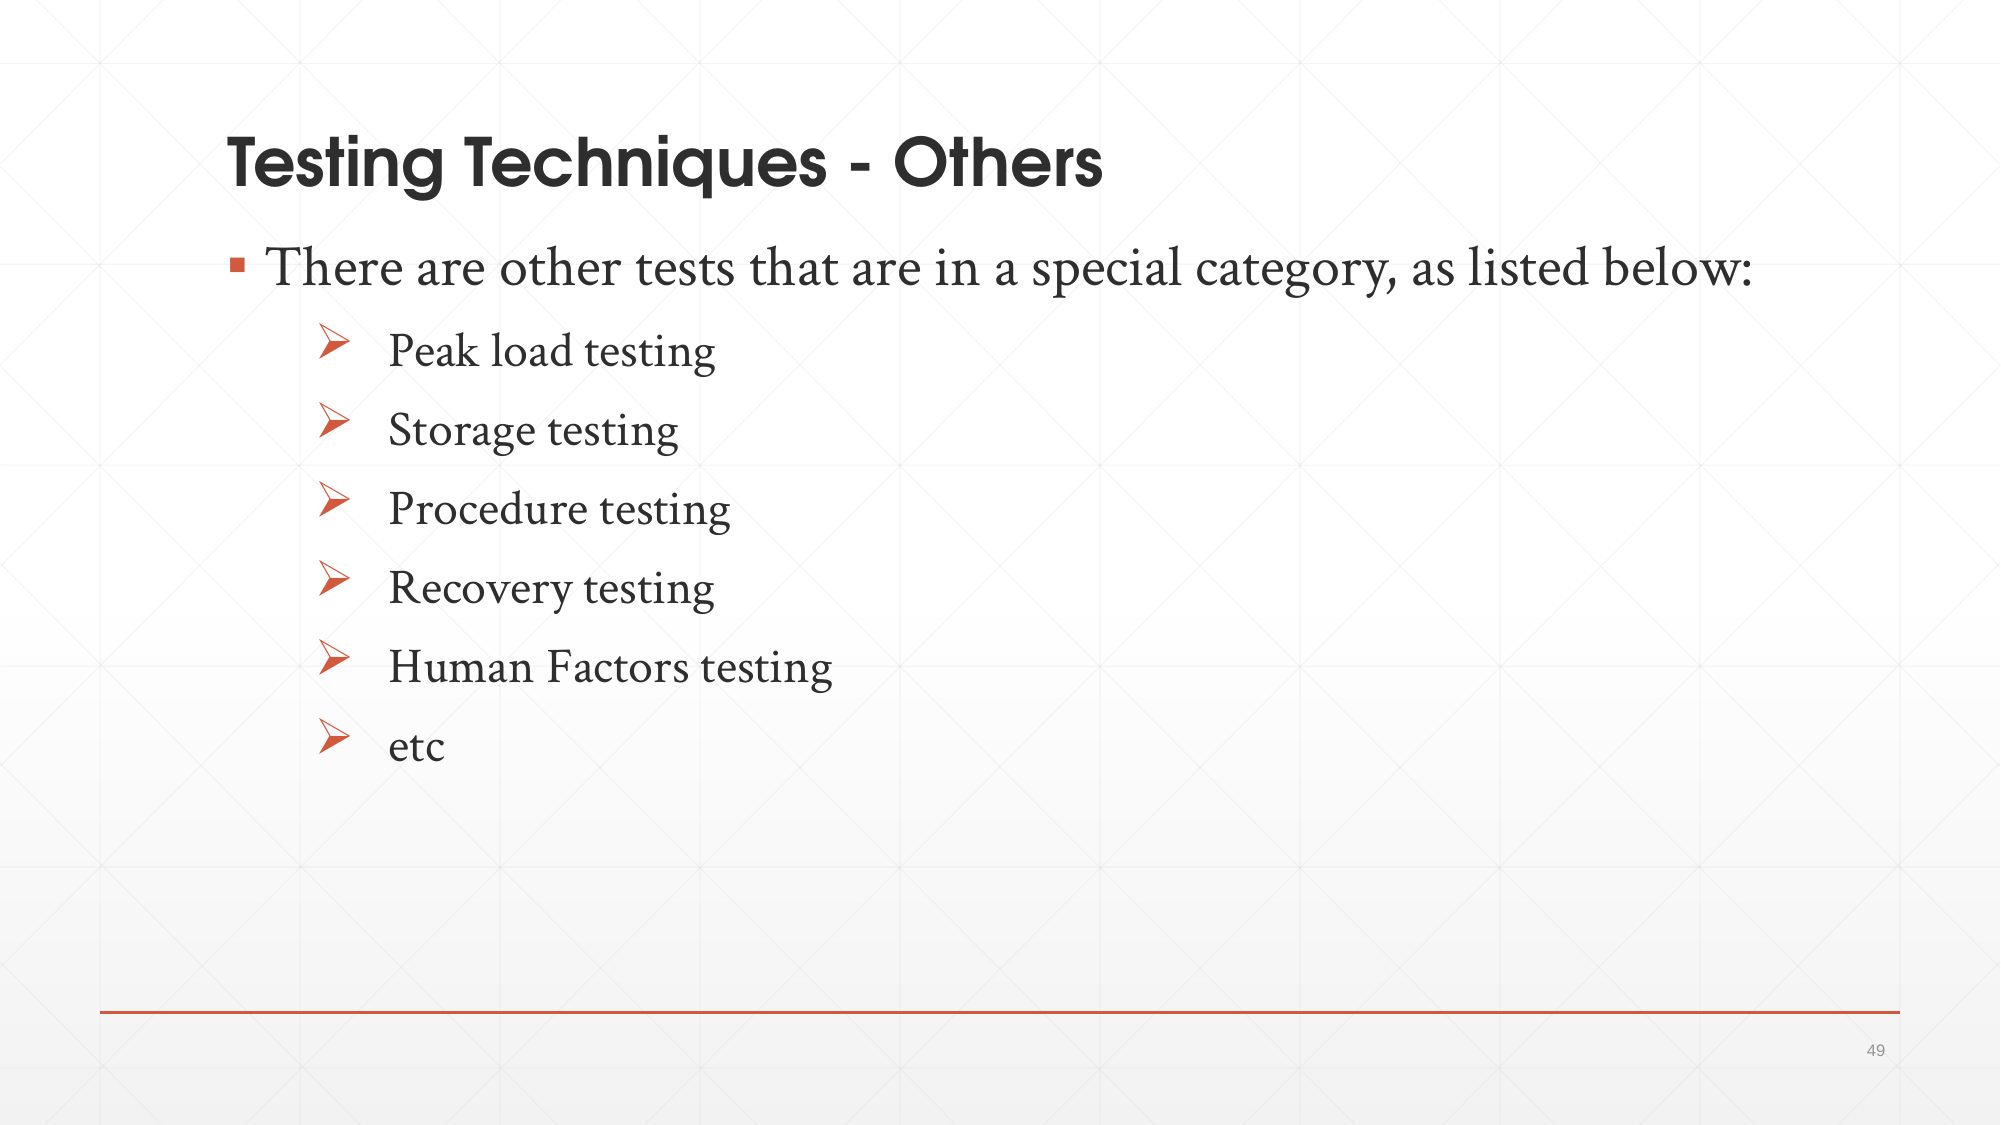

# Testing Techniques - Others
There are other tests that are in a special category, as listed below:
Peak load testing
Storage testing
Procedure testing
Recovery testing
Human Factors testing
etc
49